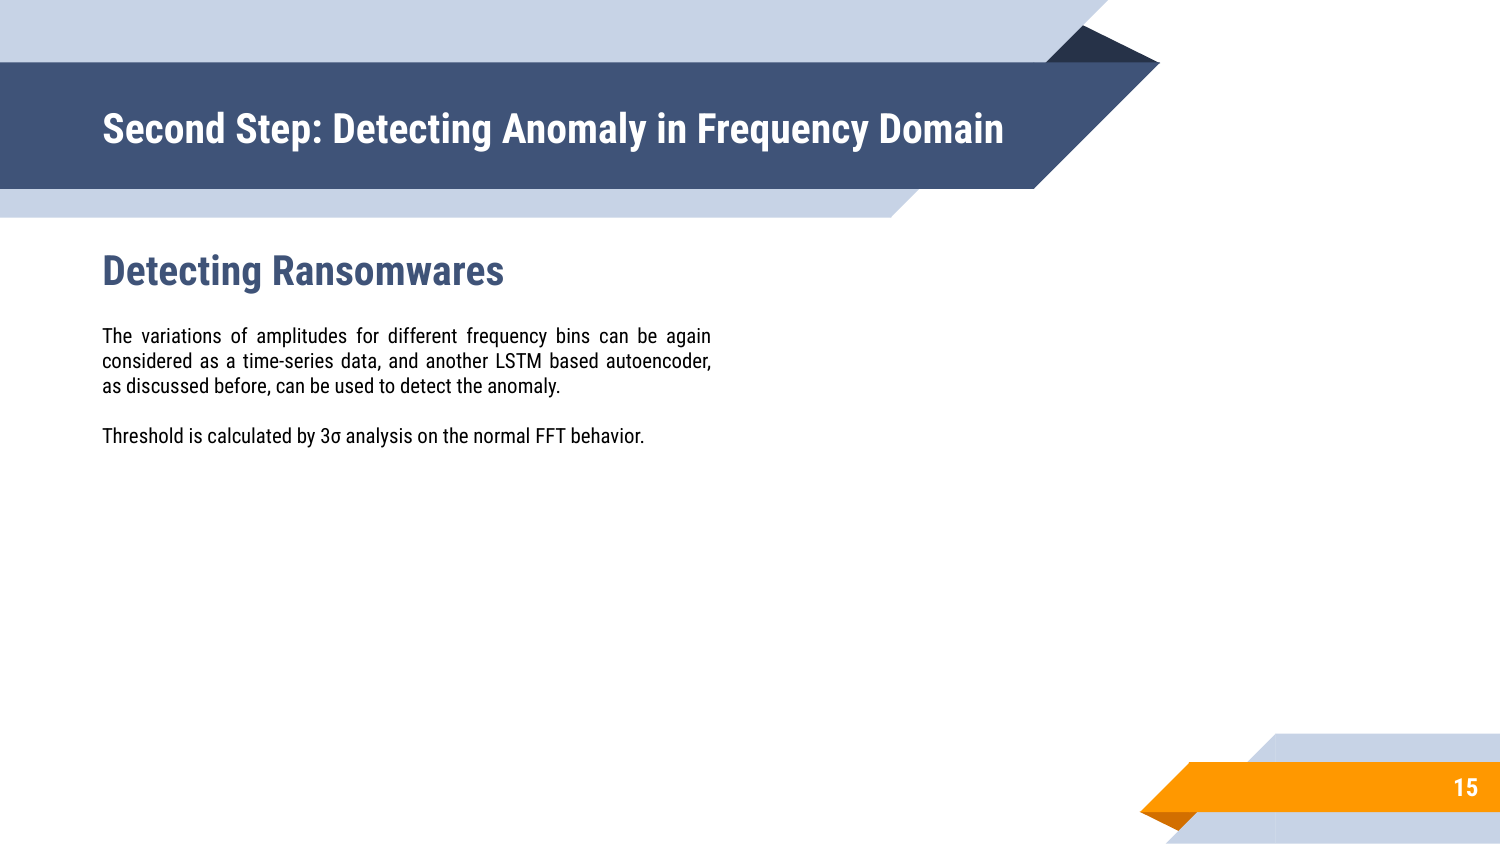

# Second Step: Detecting Anomaly in Frequency Domain
Detecting Ransomwares
The variations of amplitudes for different frequency bins can be again considered as a time-series data, and another LSTM based autoencoder, as discussed before, can be used to detect the anomaly.

Threshold is calculated by 3σ analysis on the normal FFT behavior.
15